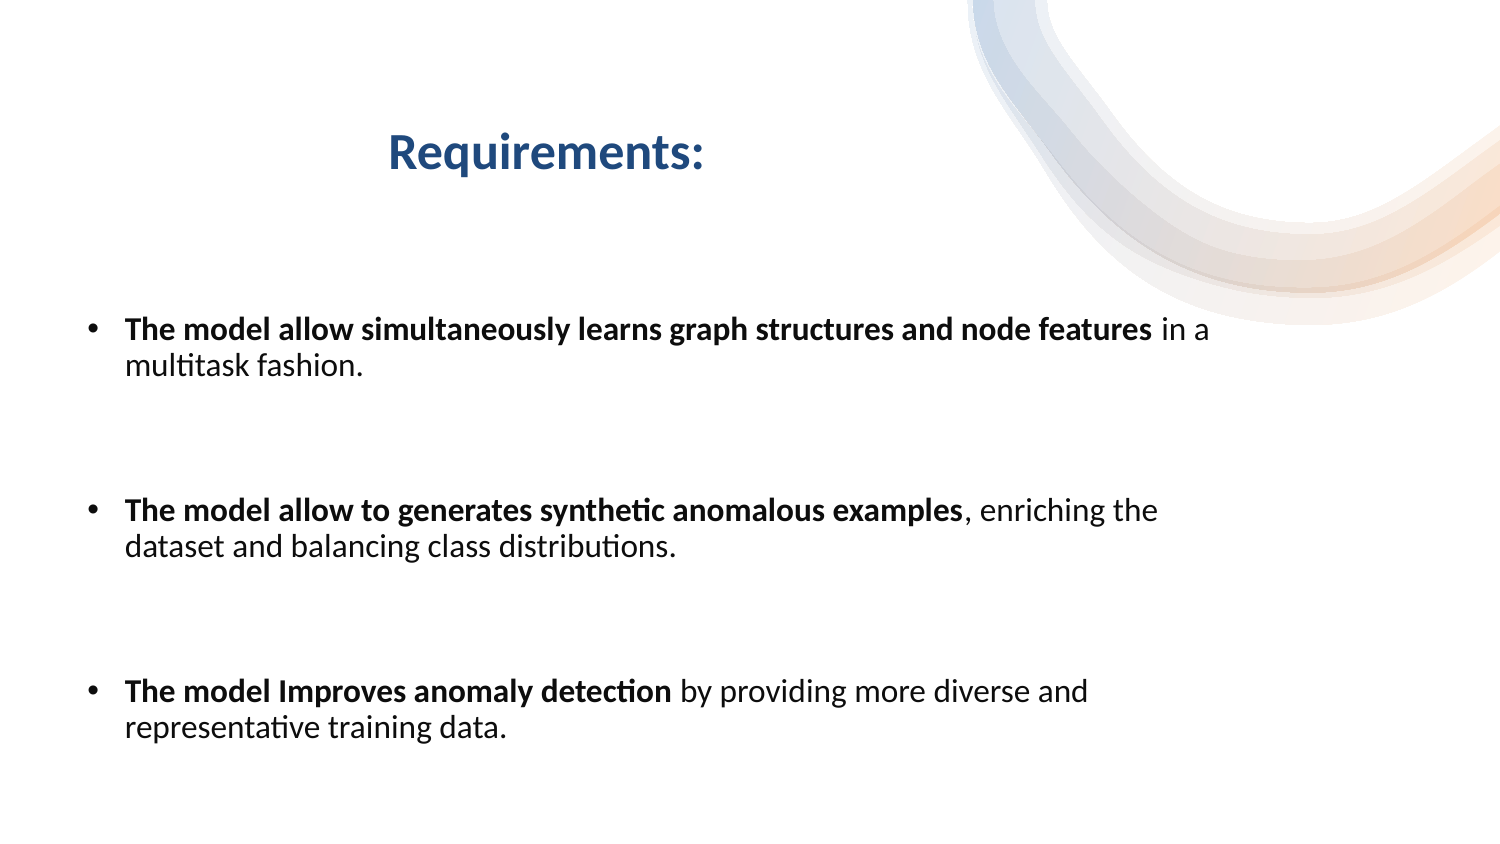

Requirements:

The model allow simultaneously learns graph structures and node features in a multitask fashion.

The model allow to generates synthetic anomalous examples, enriching the dataset and balancing class distributions.

The model Improves anomaly detection by providing more diverse and representative training data.